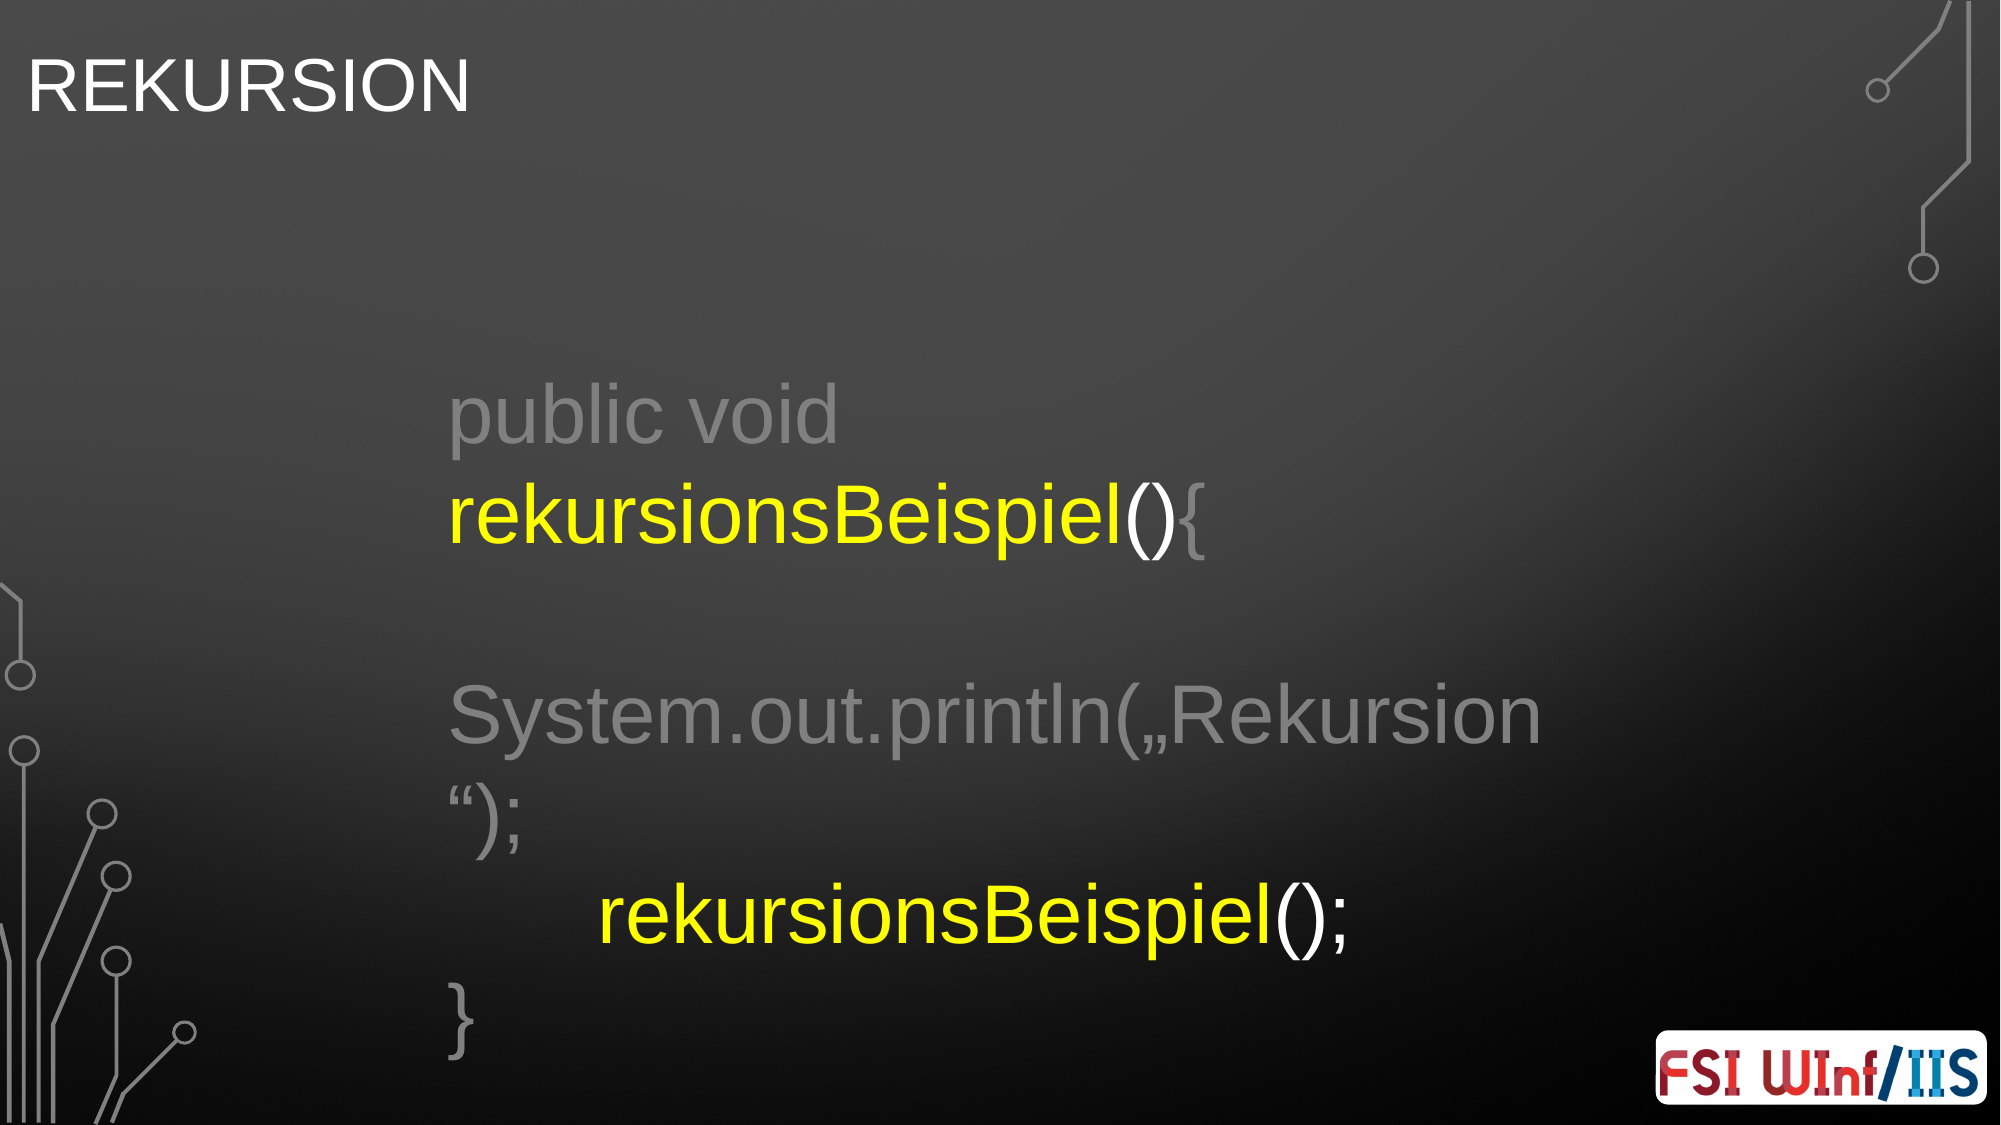

# Rekursion
public void rekursionsBeispiel(){
	System.out.println(„Rekursion“);
	rekursionsBeispiel();
}